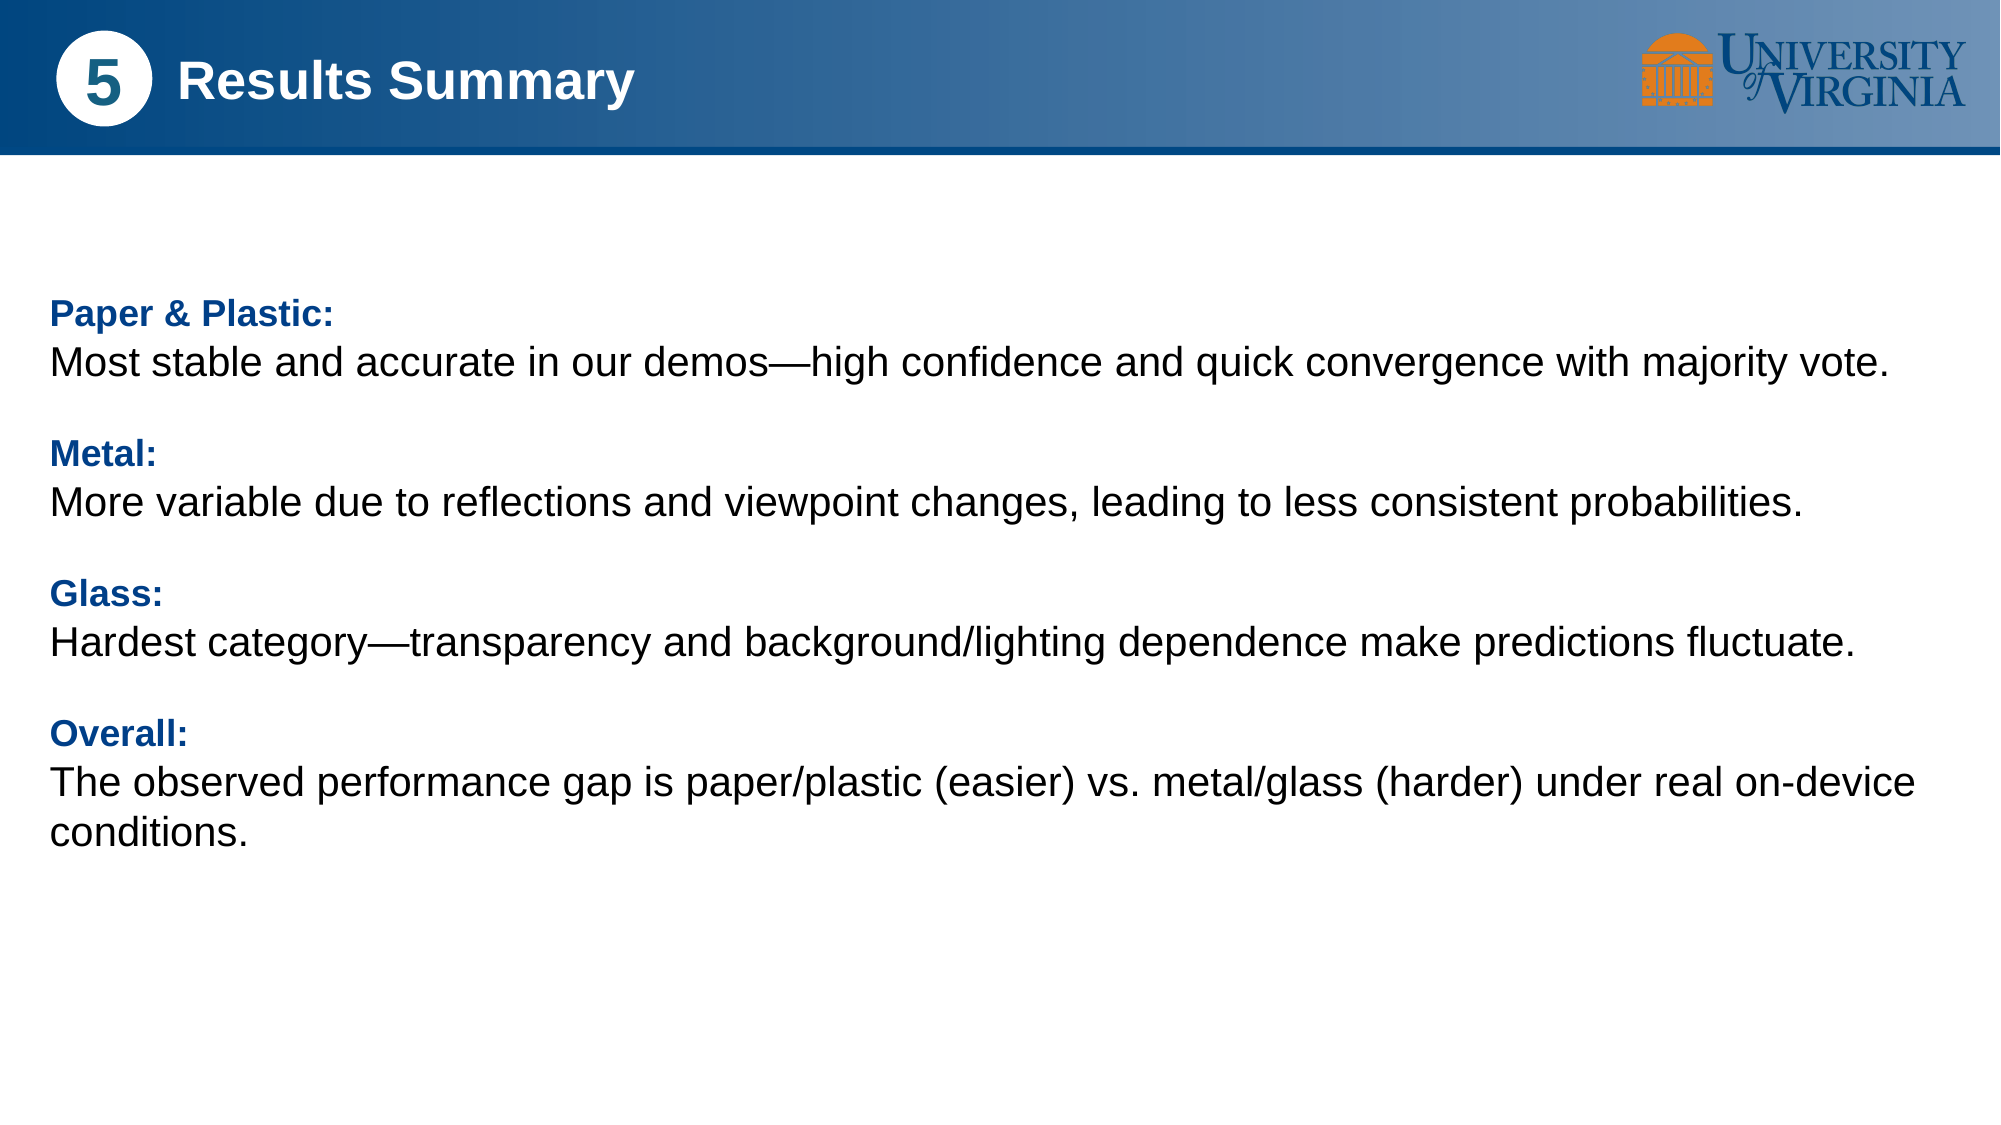

5
Results Summary
Paper & Plastic:
Most stable and accurate in our demos—high confidence and quick convergence with majority vote.
Metal:
More variable due to reflections and viewpoint changes, leading to less consistent probabilities.
Glass:
Hardest category—transparency and background/lighting dependence make predictions fluctuate.
Overall:
The observed performance gap is paper/plastic (easier) vs. metal/glass (harder) under real on-device conditions.